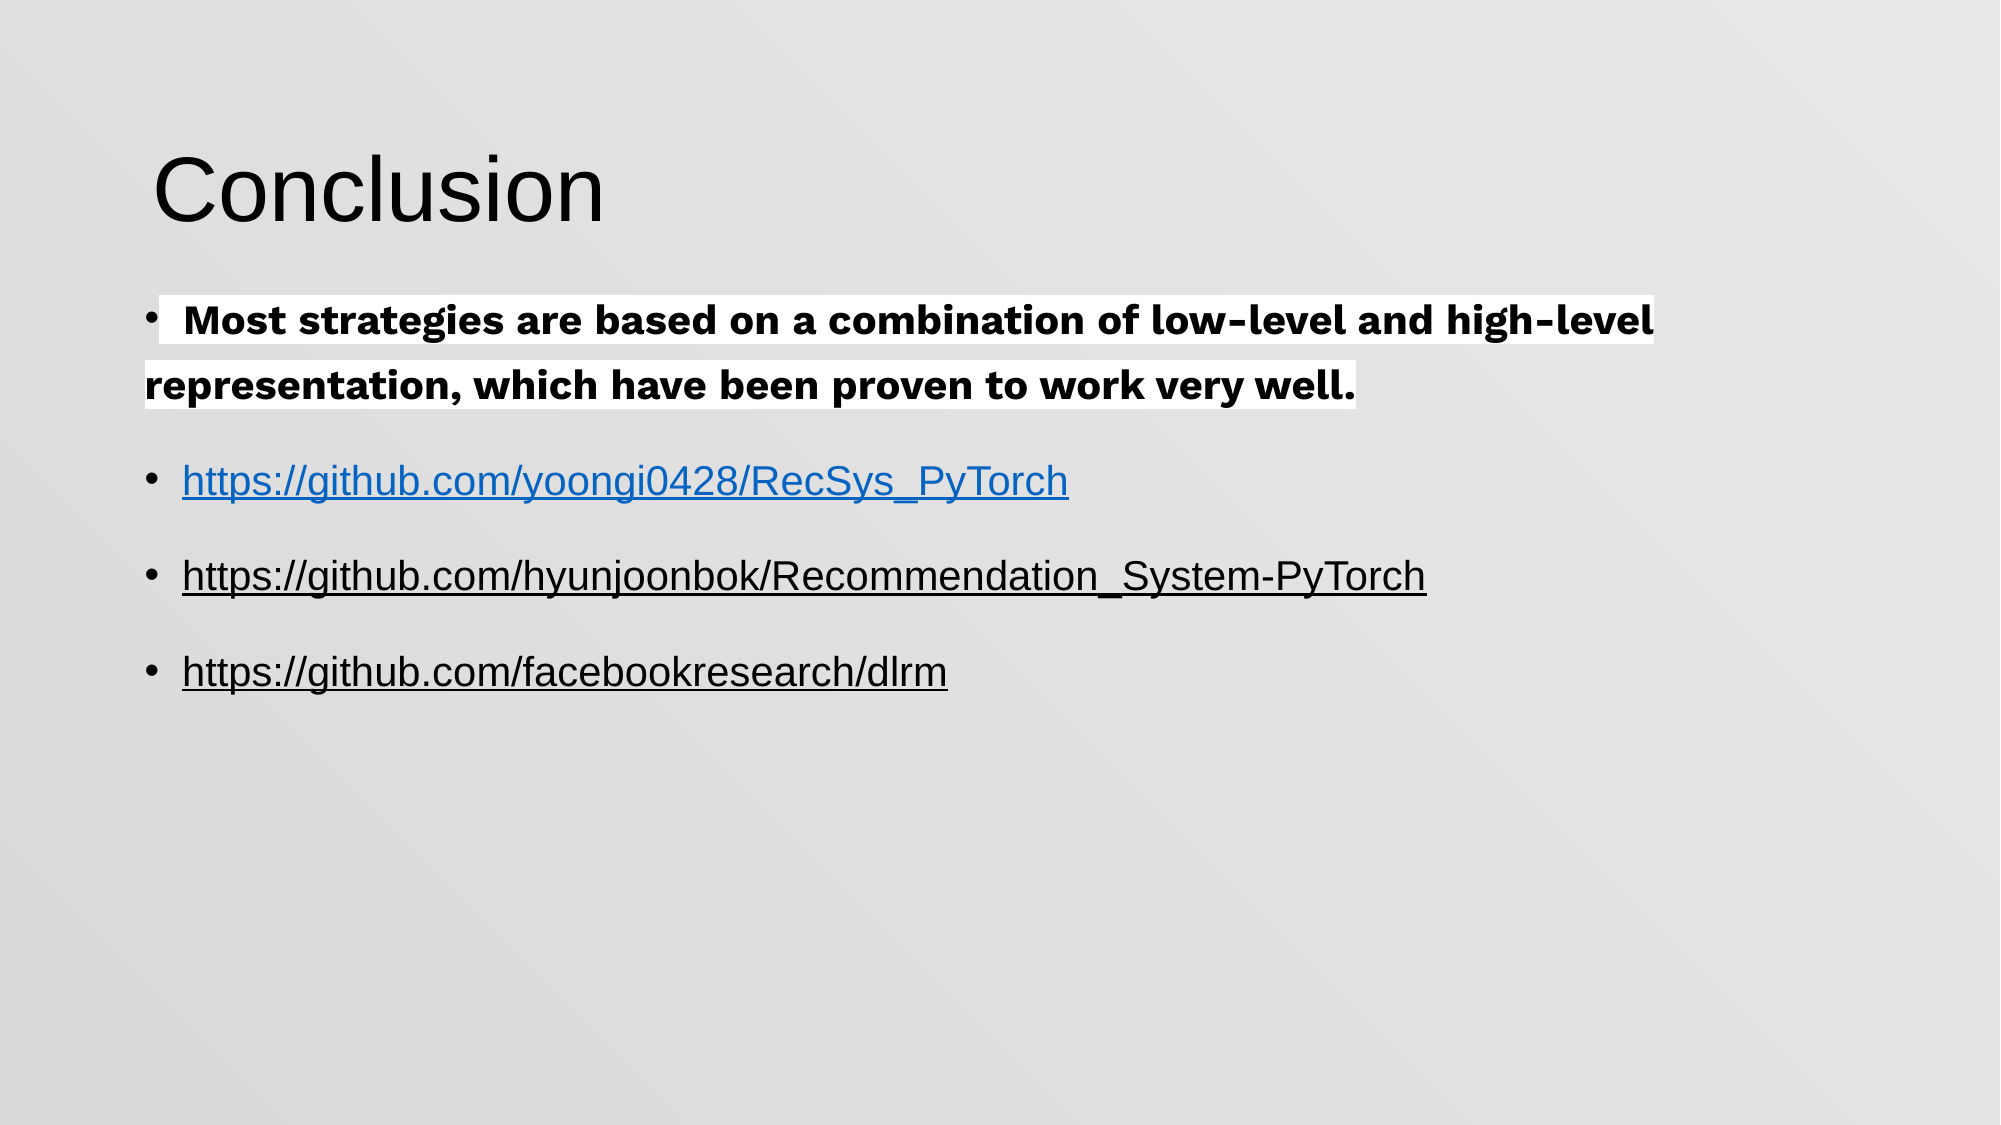

# Conclusion
  Most strategies are based on a combination of low-level and high-level representation, which have been proven to work very well.
https://github.com/yoongi0428/RecSys_PyTorch
https://github.com/hyunjoonbok/Recommendation_System-PyTorch
https://github.com/facebookresearch/dlrm